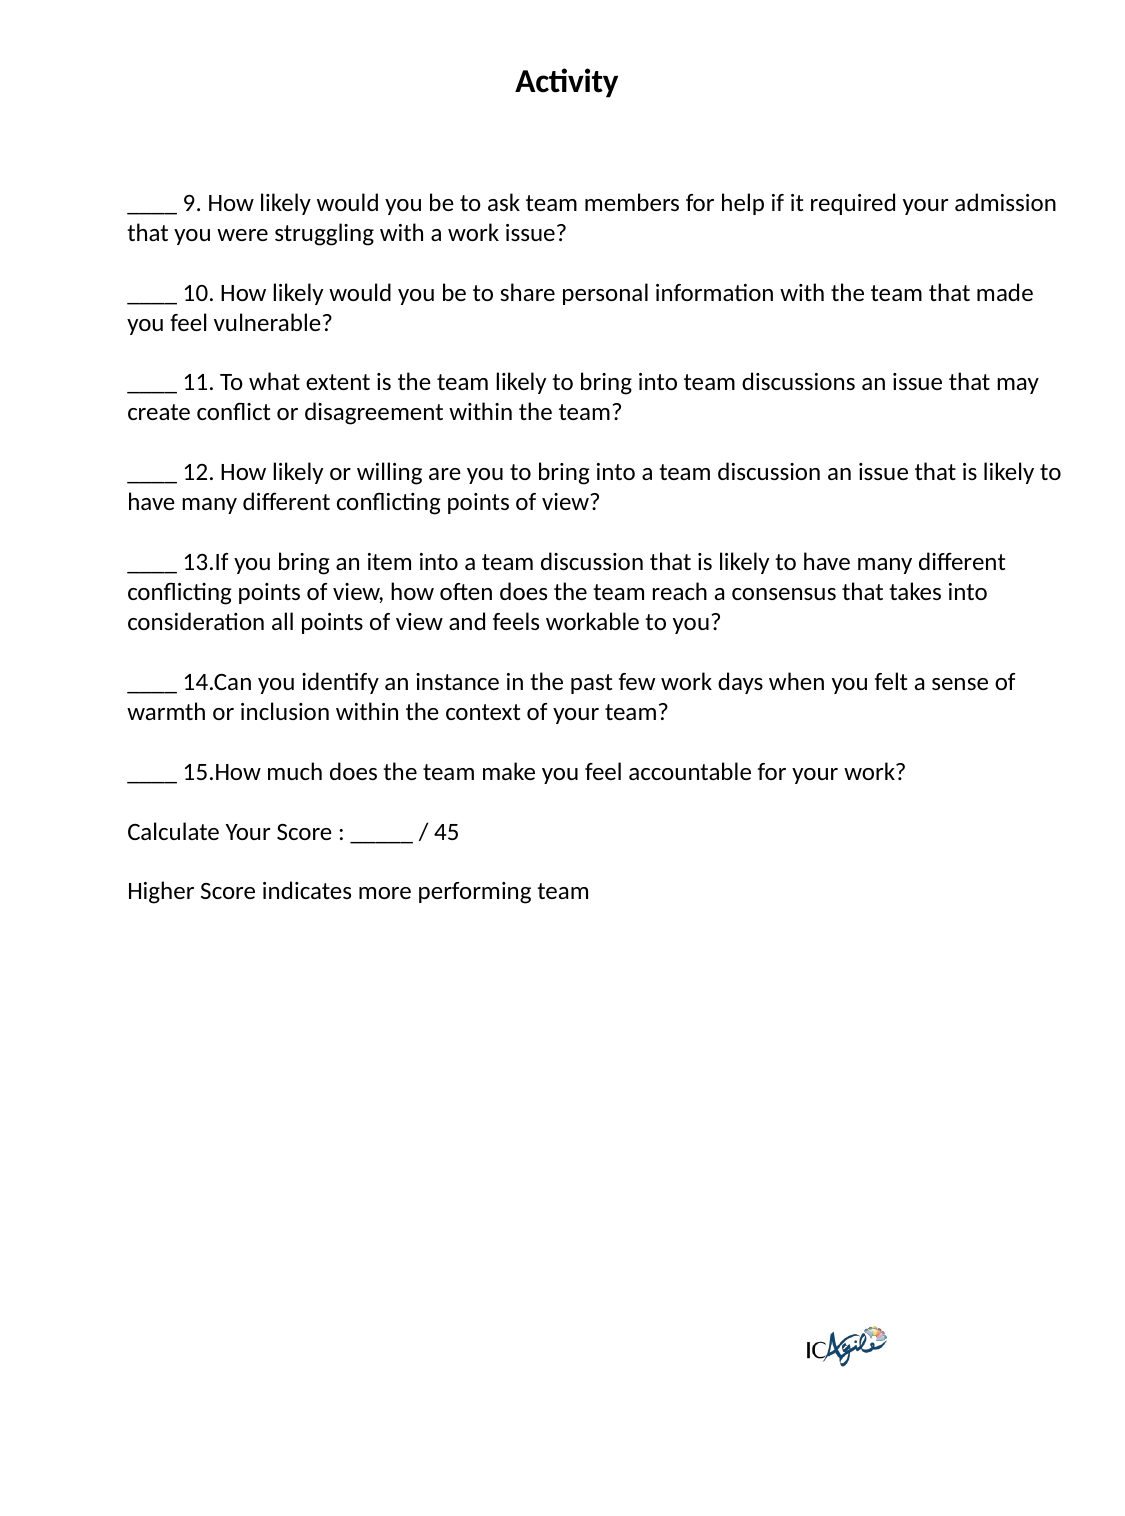

Activity

____ 9. How likely would you be to ask team members for help if it required your admission that you were struggling with a work issue?

____ 10. How likely would you be to share personal information with the team that made you feel vulnerable?

____ 11. To what extent is the team likely to bring into team discussions an issue that may create conflict or disagreement within the team?

____ 12. How likely or willing are you to bring into a team discussion an issue that is likely to have many different conflicting points of view?

____ 13.If you bring an item into a team discussion that is likely to have many different conflicting points of view, how often does the team reach a consensus that takes into consideration all points of view and feels workable to you?

____ 14.Can you identify an instance in the past few work days when you felt a sense of warmth or inclusion within the context of your team?

____ 15.How much does the team make you feel accountable for your work?

Calculate Your Score : _____ / 45

Higher Score indicates more performing team